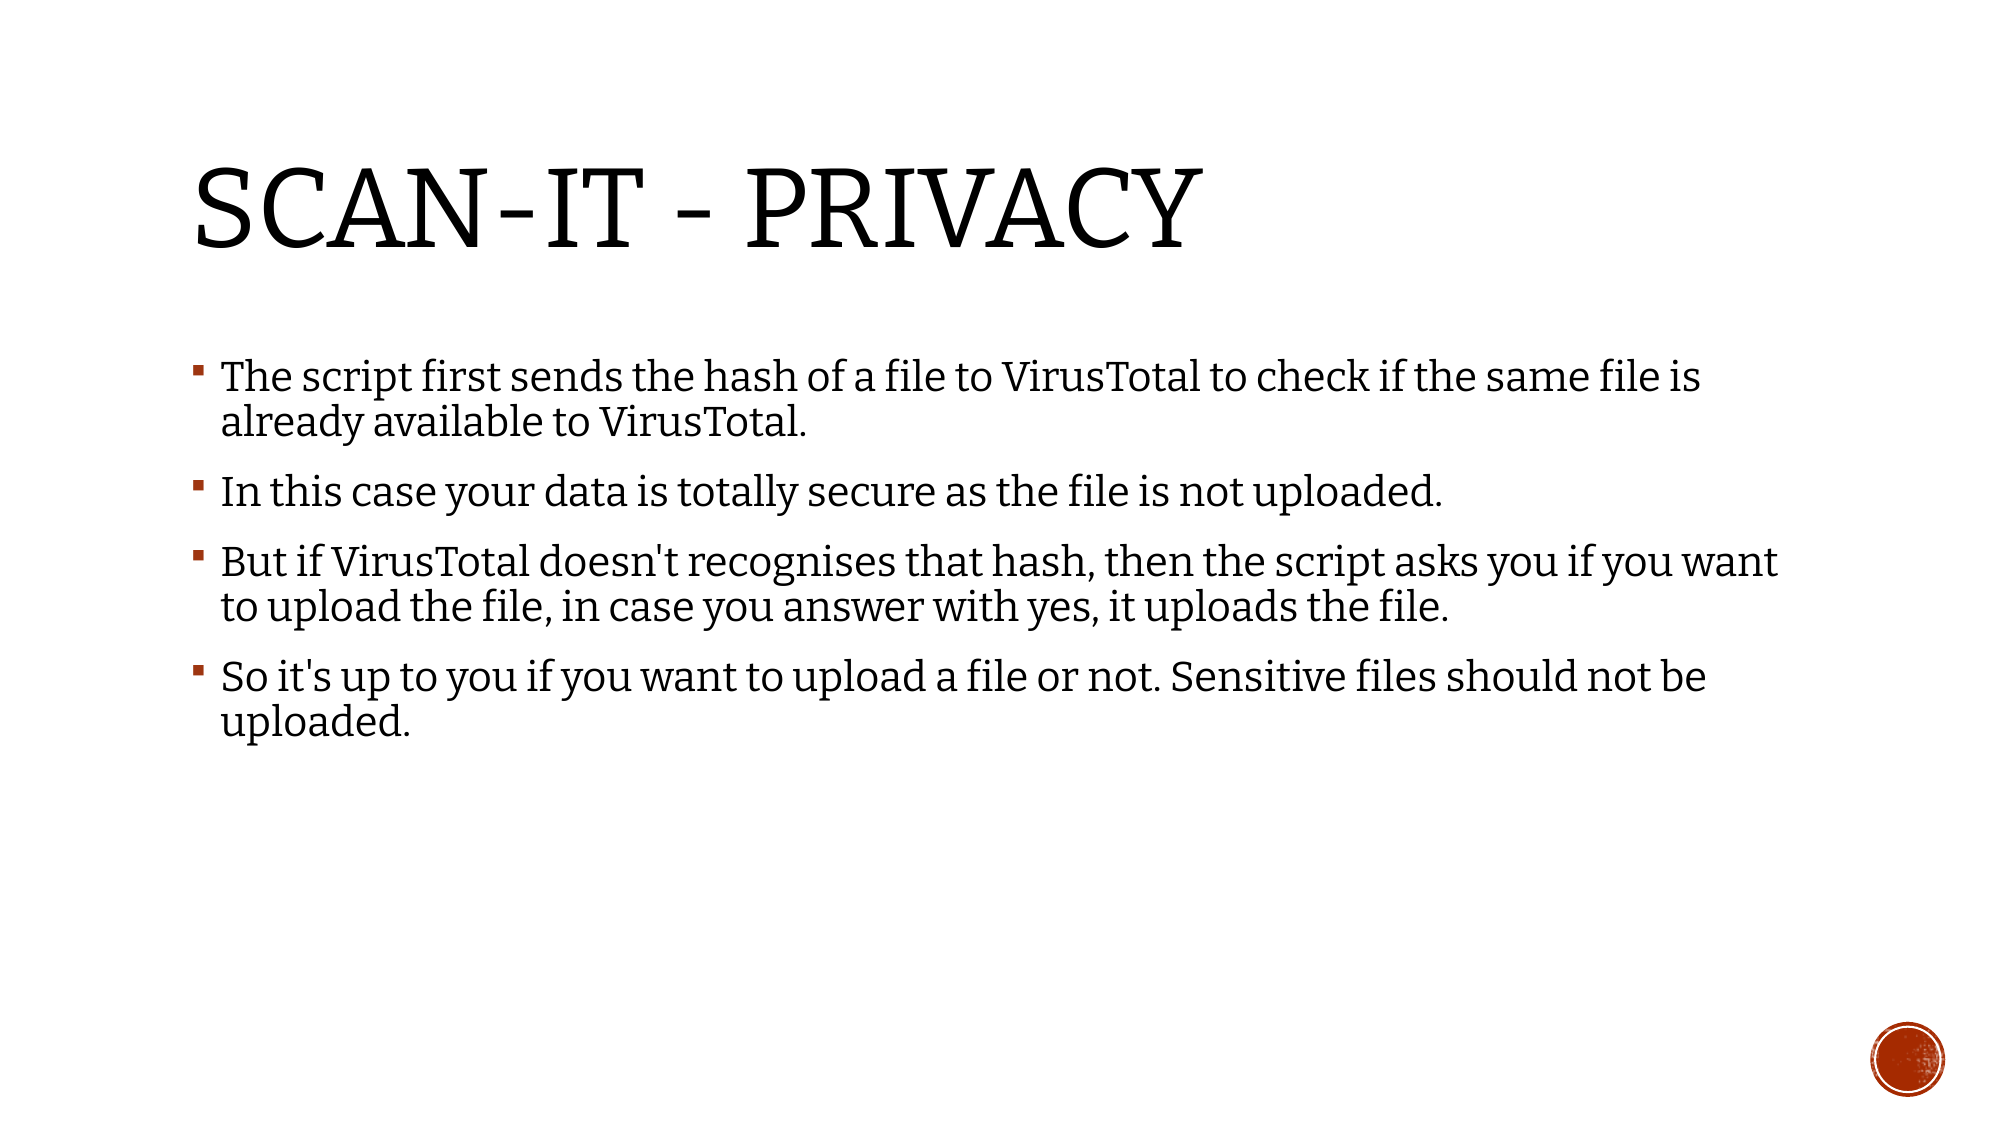

# Scan-it - Privacy
The script first sends the hash of a file to VirusTotal to check if the same file is already available to VirusTotal.
In this case your data is totally secure as the file is not uploaded.
But if VirusTotal doesn't recognises that hash, then the script asks you if you want to upload the file, in case you answer with yes, it uploads the file.
So it's up to you if you want to upload a file or not. Sensitive files should not be uploaded.